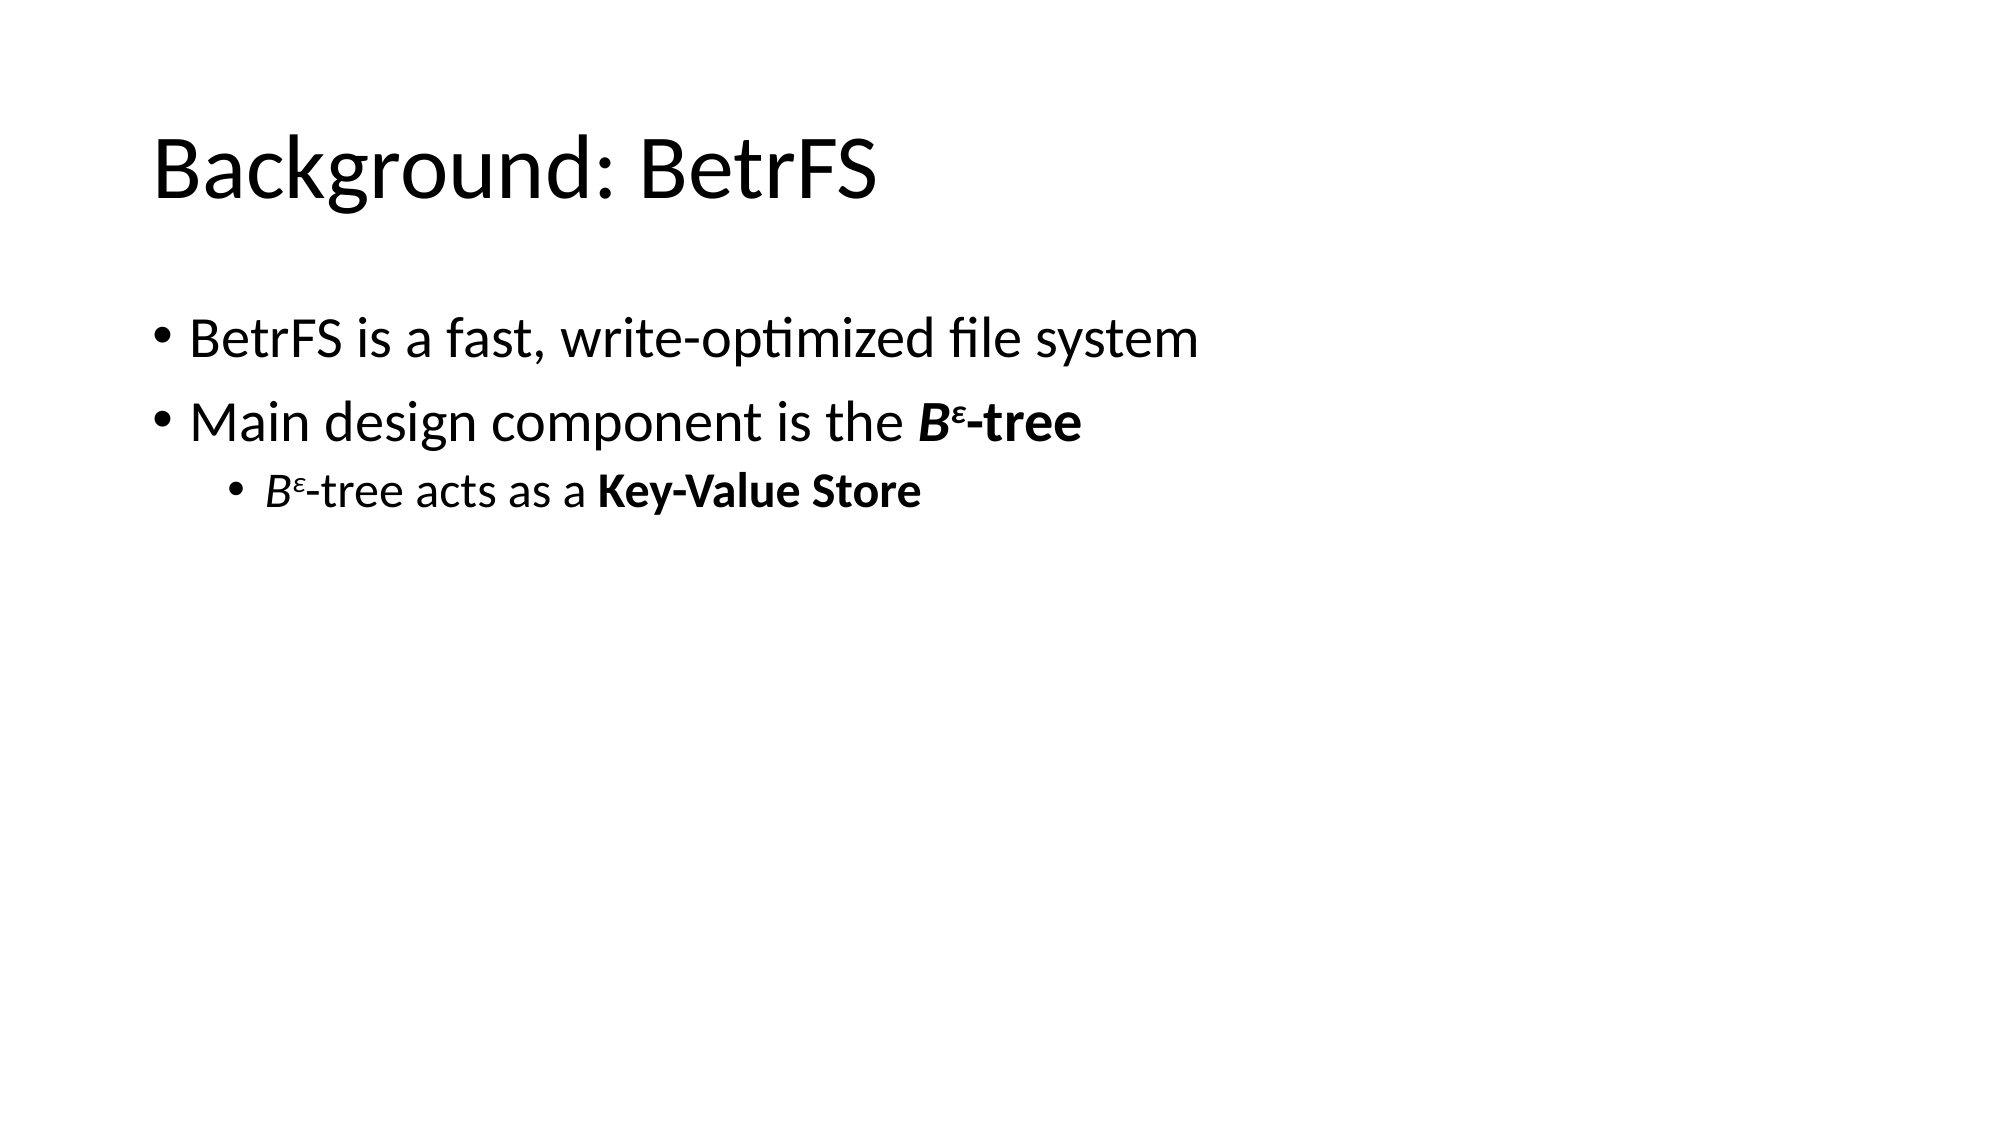

# Background: BetrFS
BetrFS is a fast, write-optimized file system
Main design component is the Bε-tree
Bε-tree acts as a Key-Value Store